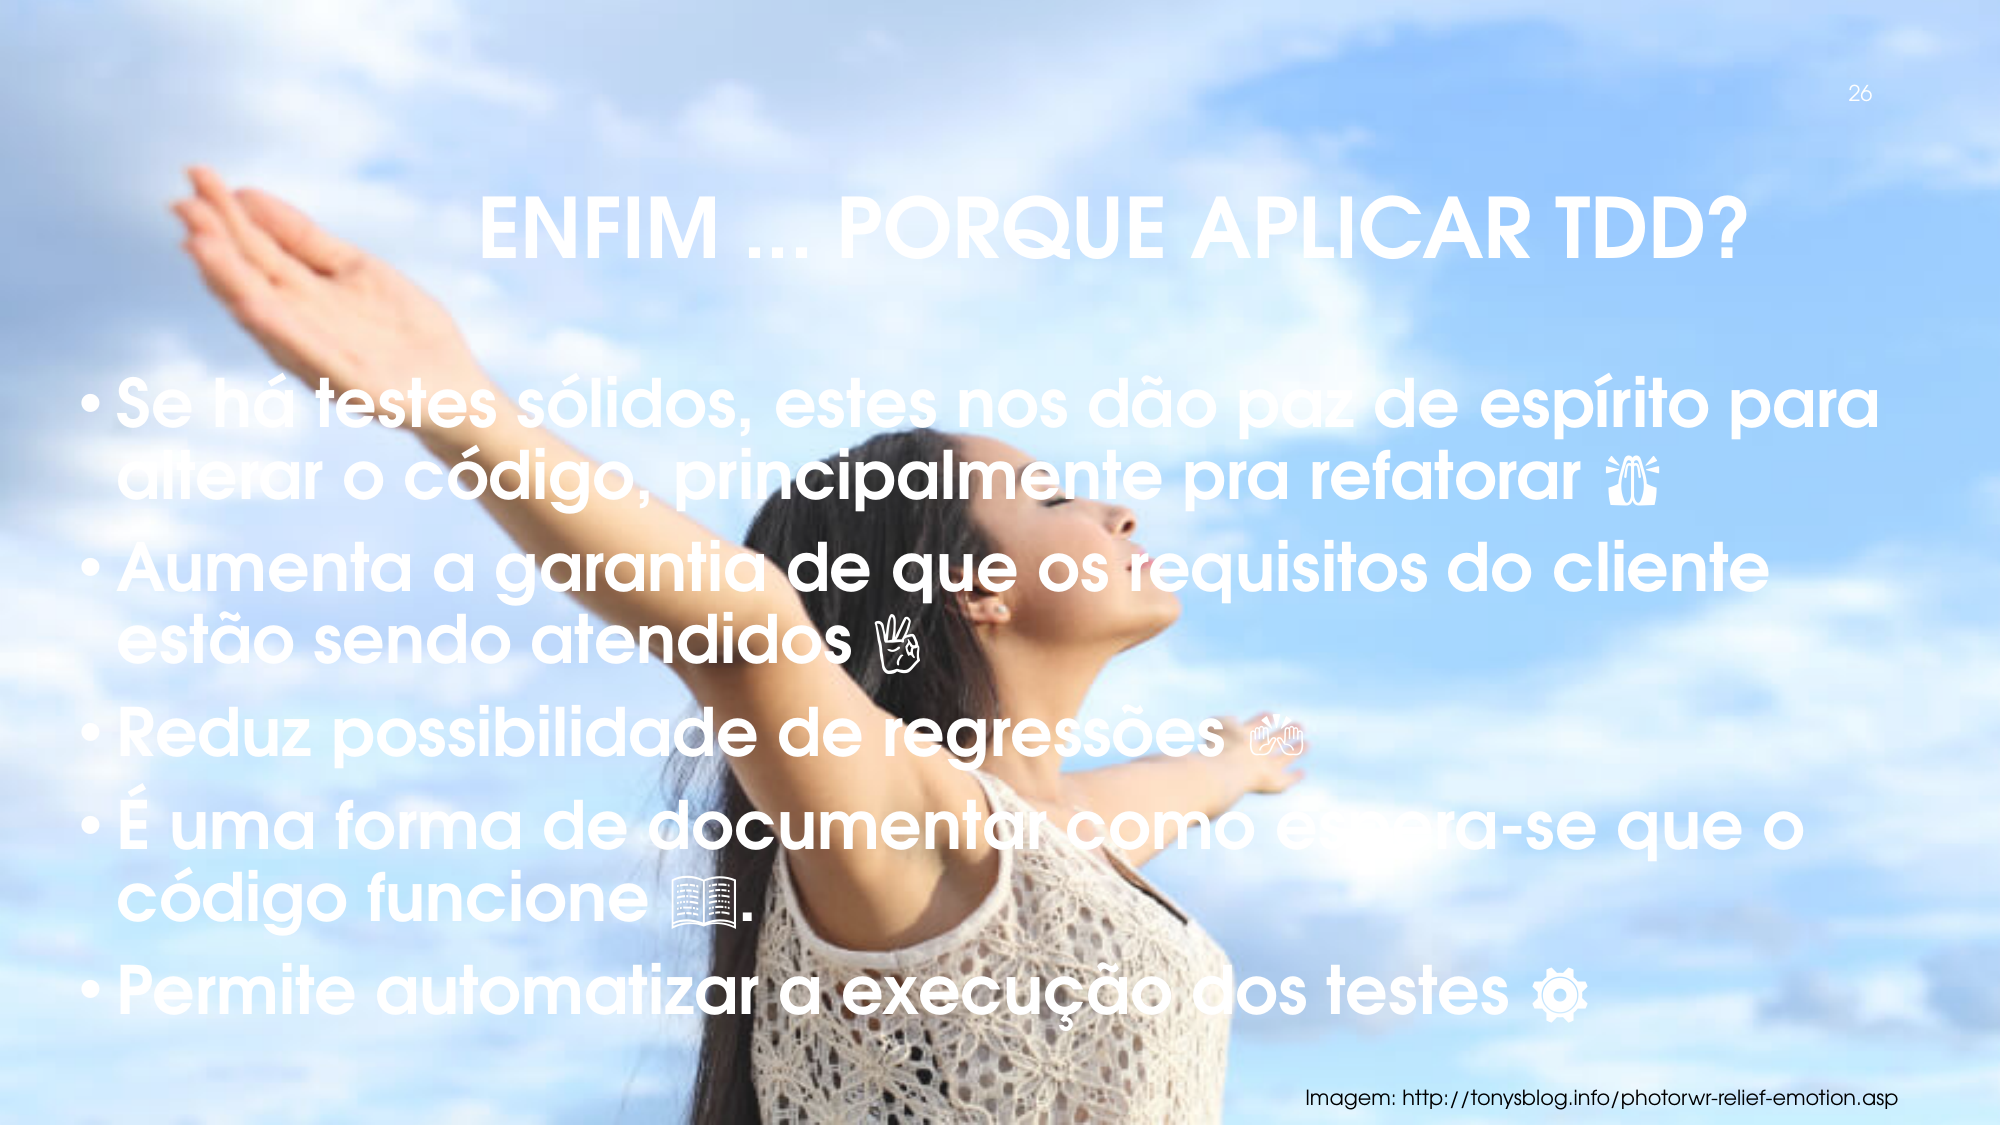

26
# Enfim ... Porque aplicar tdd?
Se há testes sólidos, estes nos dão paz de espírito para alterar o código, principalmente pra refatorar 🙏
Aumenta a garantia de que os requisitos do cliente estão sendo atendidos 👌
Reduz possibilidade de regressões 🙌
É uma forma de documentar como espera-se que o código funcione 📖.
Permite automatizar a execução dos testes ⚙️

Imagem: http://tonysblog.info/photorwr-relief-emotion.asp